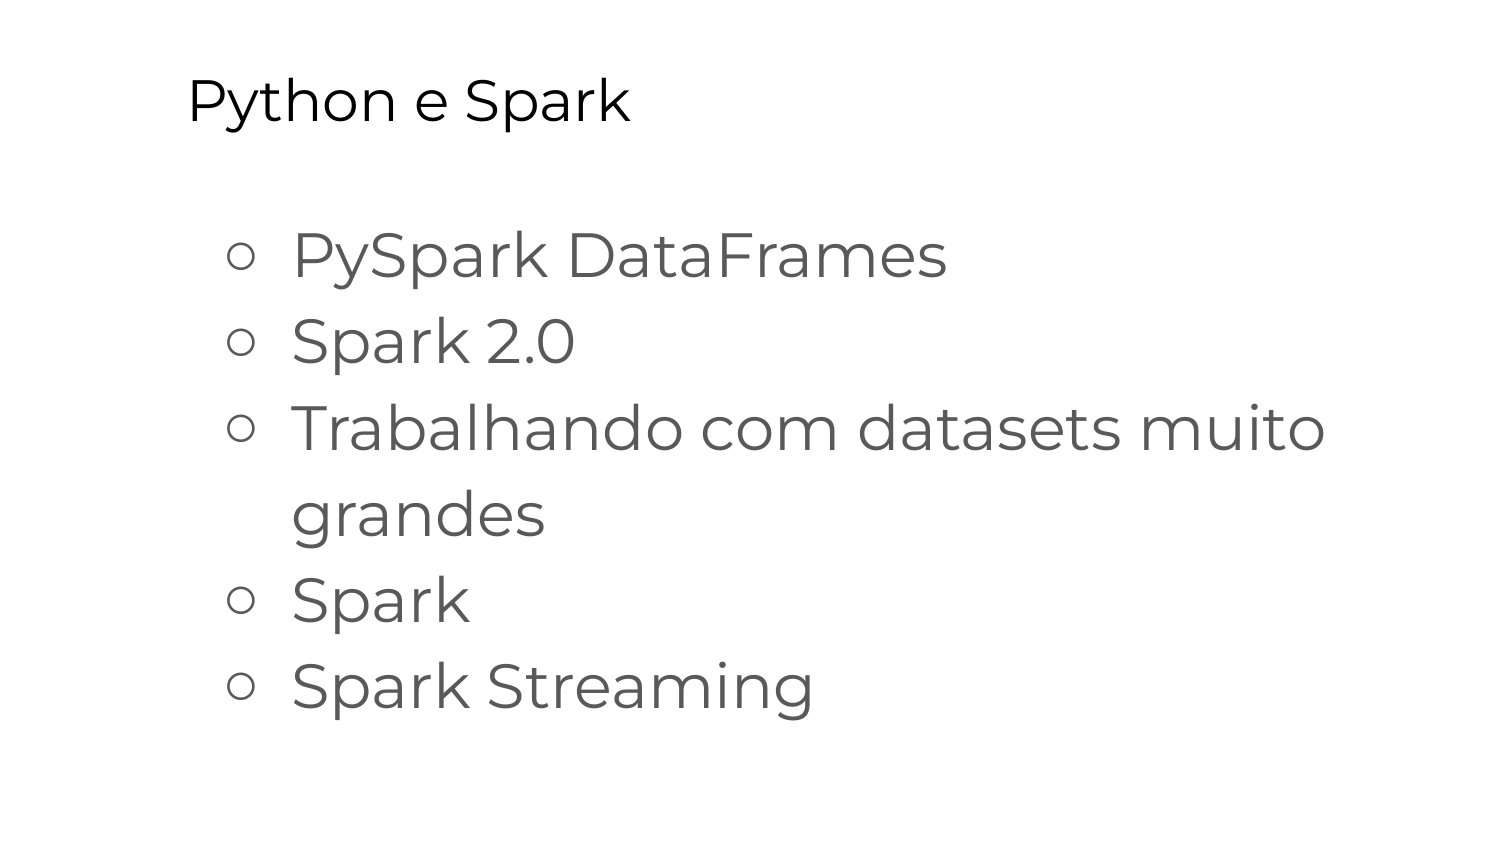

# Python e Spark
PySpark DataFrames
Spark 2.0
Trabalhando com datasets muito grandes
Spark
Spark Streaming